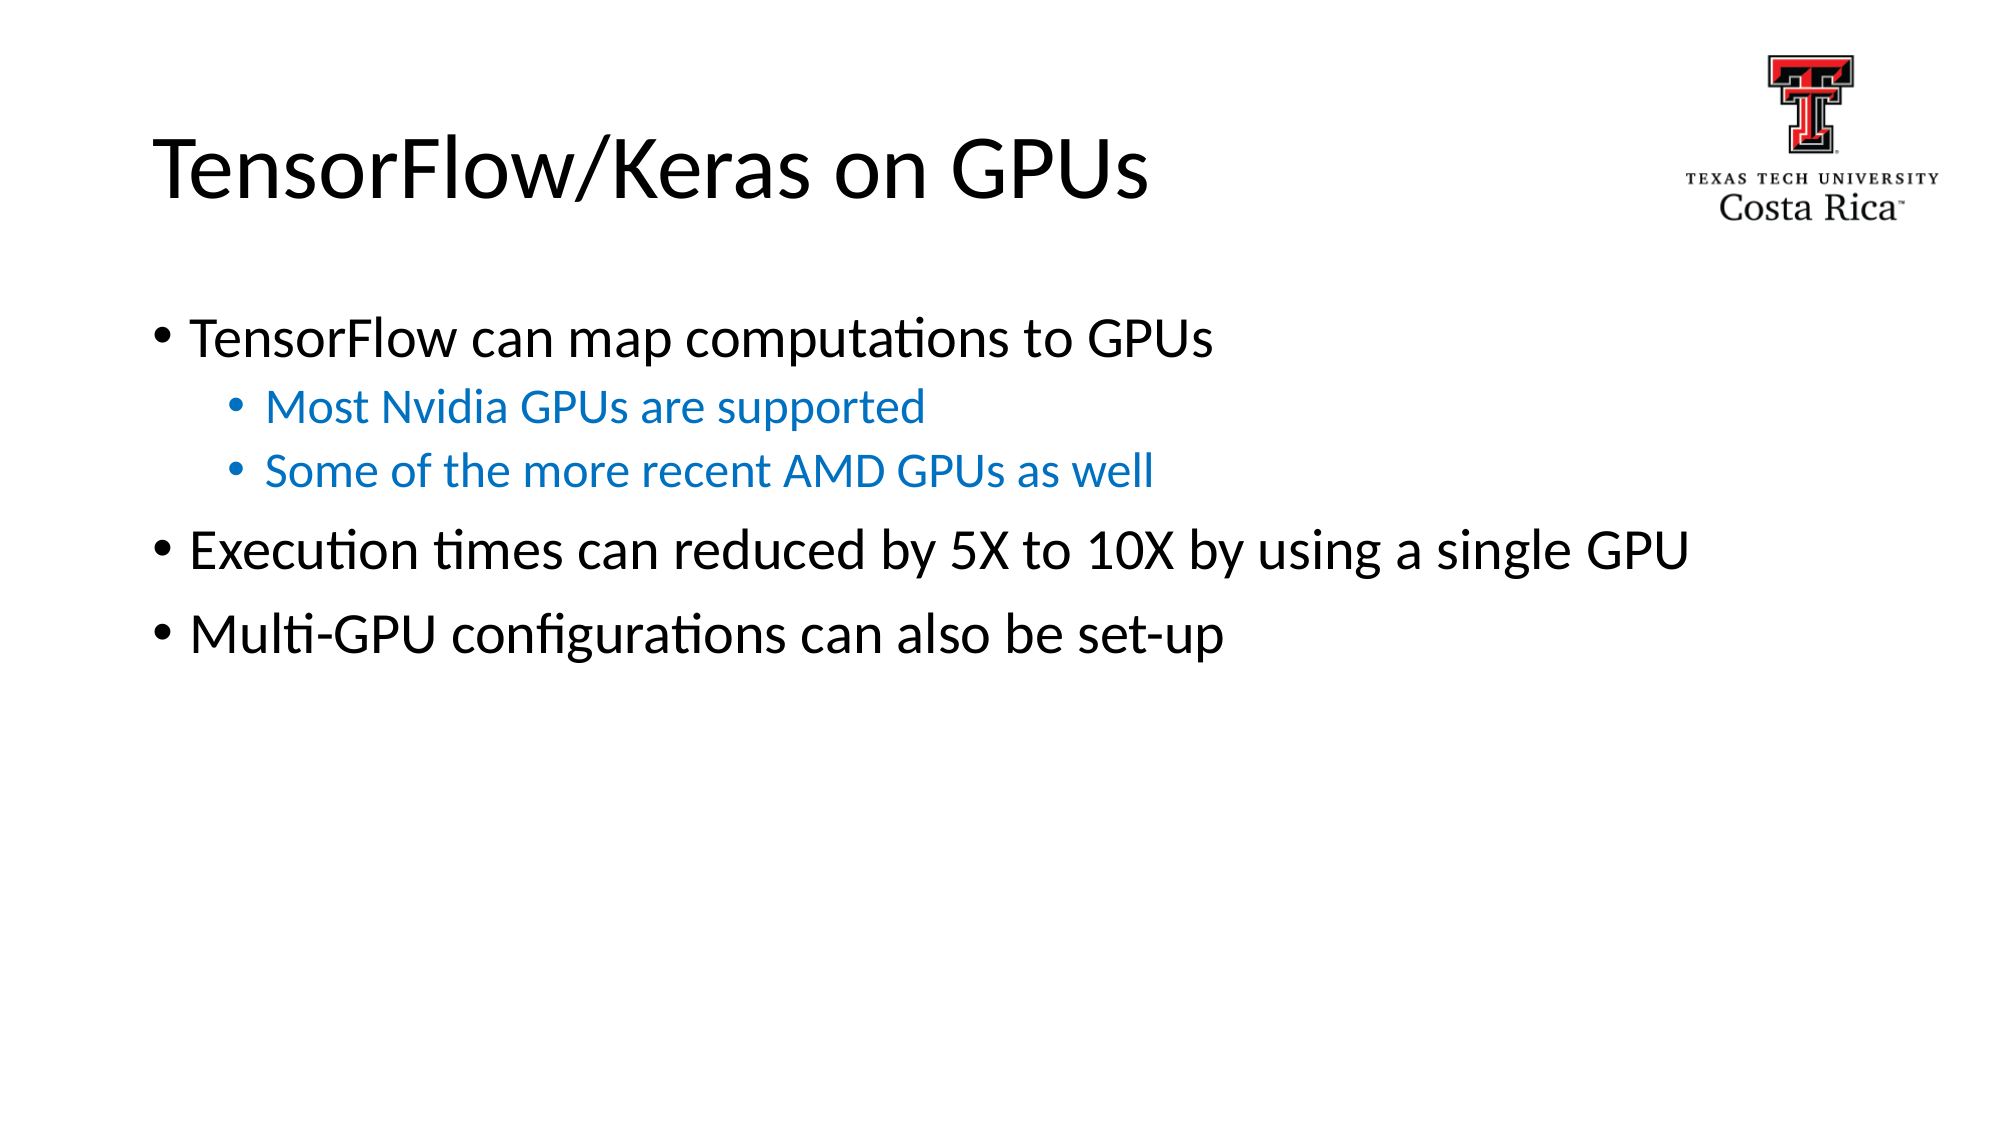

# TensorFlow/Keras on GPUs
TensorFlow can map computations to GPUs
Most Nvidia GPUs are supported
Some of the more recent AMD GPUs as well
Execution times can reduced by 5X to 10X by using a single GPU
Multi-GPU configurations can also be set-up